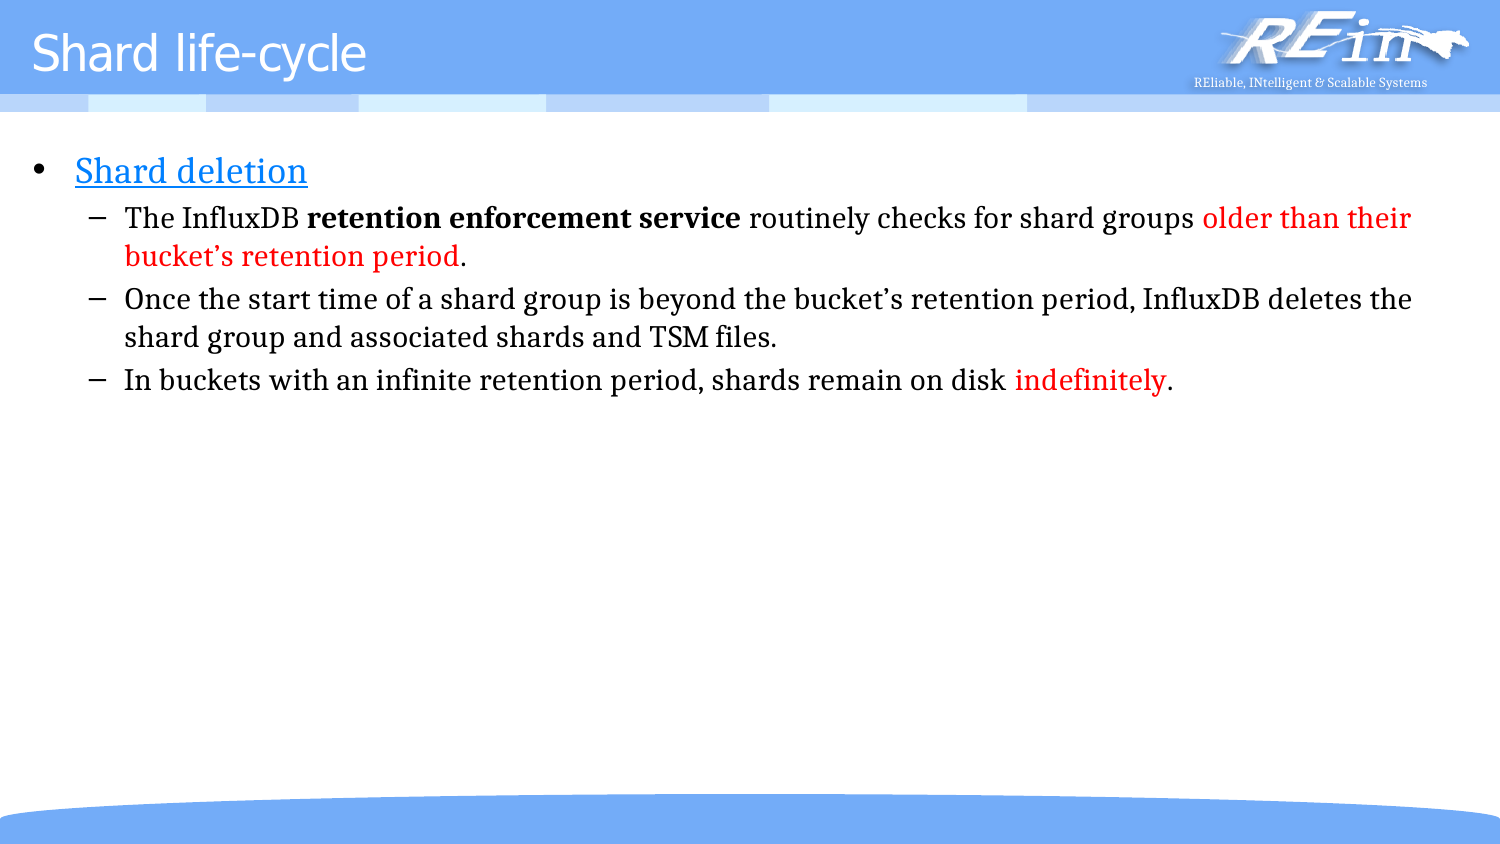

# Shard life-cycle
Shard deletion
The InfluxDB retention enforcement service routinely checks for shard groups older than their bucket’s retention period.
Once the start time of a shard group is beyond the bucket’s retention period, InfluxDB deletes the shard group and associated shards and TSM files.
In buckets with an infinite retention period, shards remain on disk indefinitely.

34